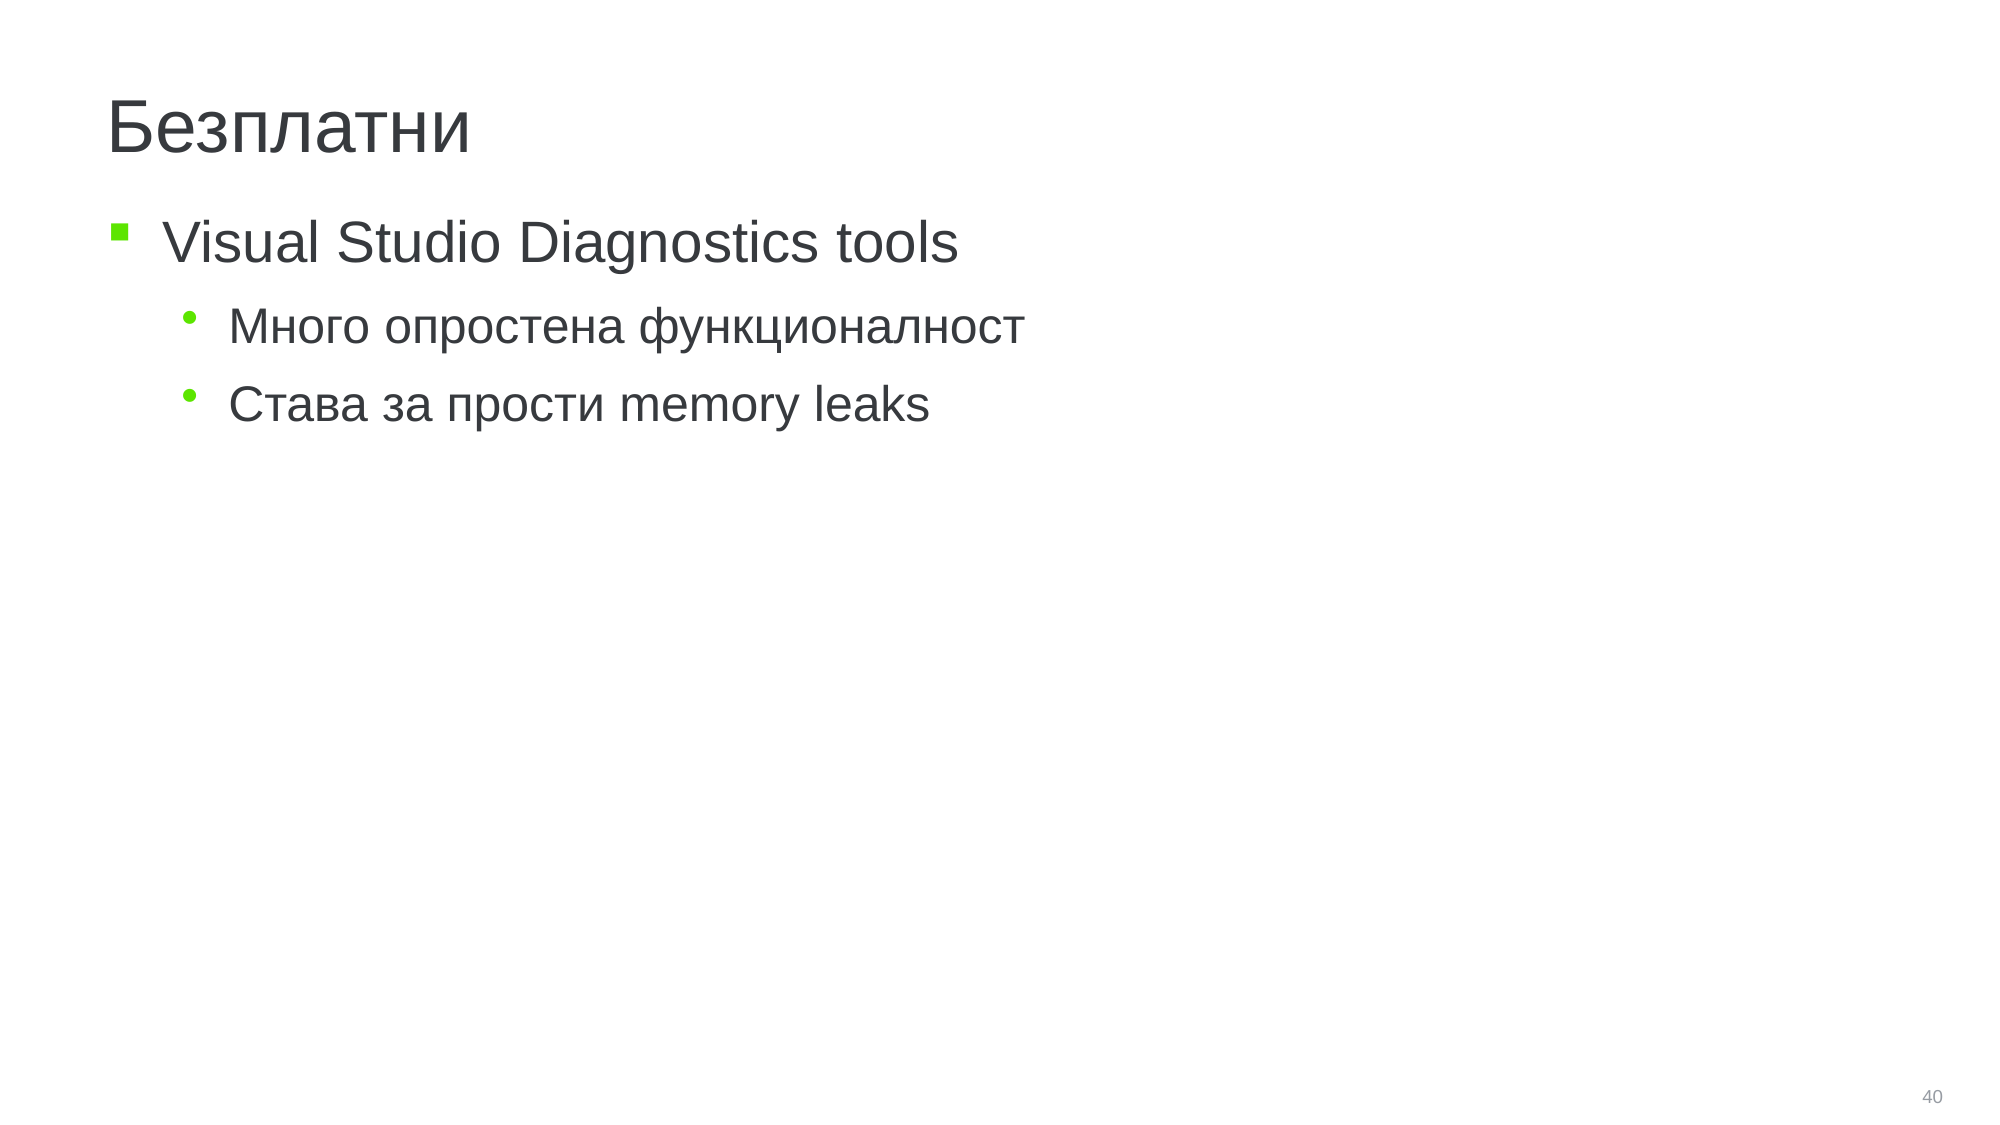

# Безплатни
Visual Studio Diagnostics tools
Много опростена функционалност
Става за прости memory leaks